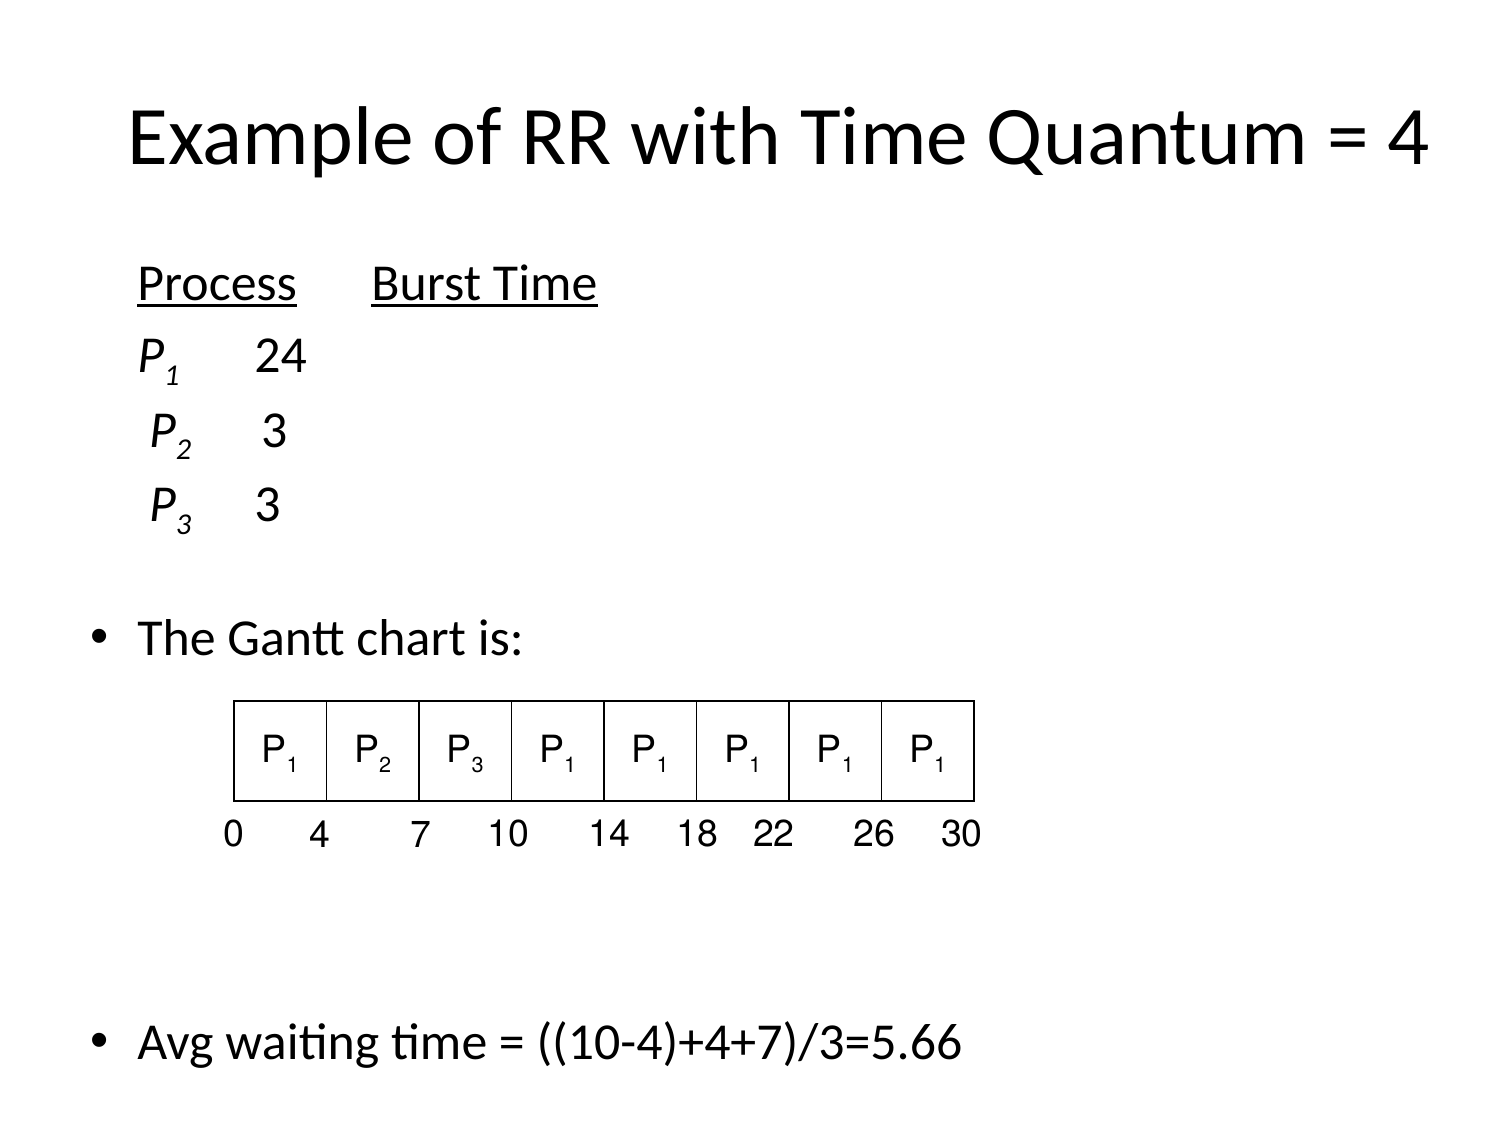

# Example of RR with Time Quantum = 4
		Process	Burst Time
		P1	24
		 P2	 3
		 P3	3

The Gantt chart is:
Avg waiting time = ((10-4)+4+7)/3=5.66

P1
P2
P3
P1
P1
P1
P1
P1
0
10
14
18
22
26
30
4
7